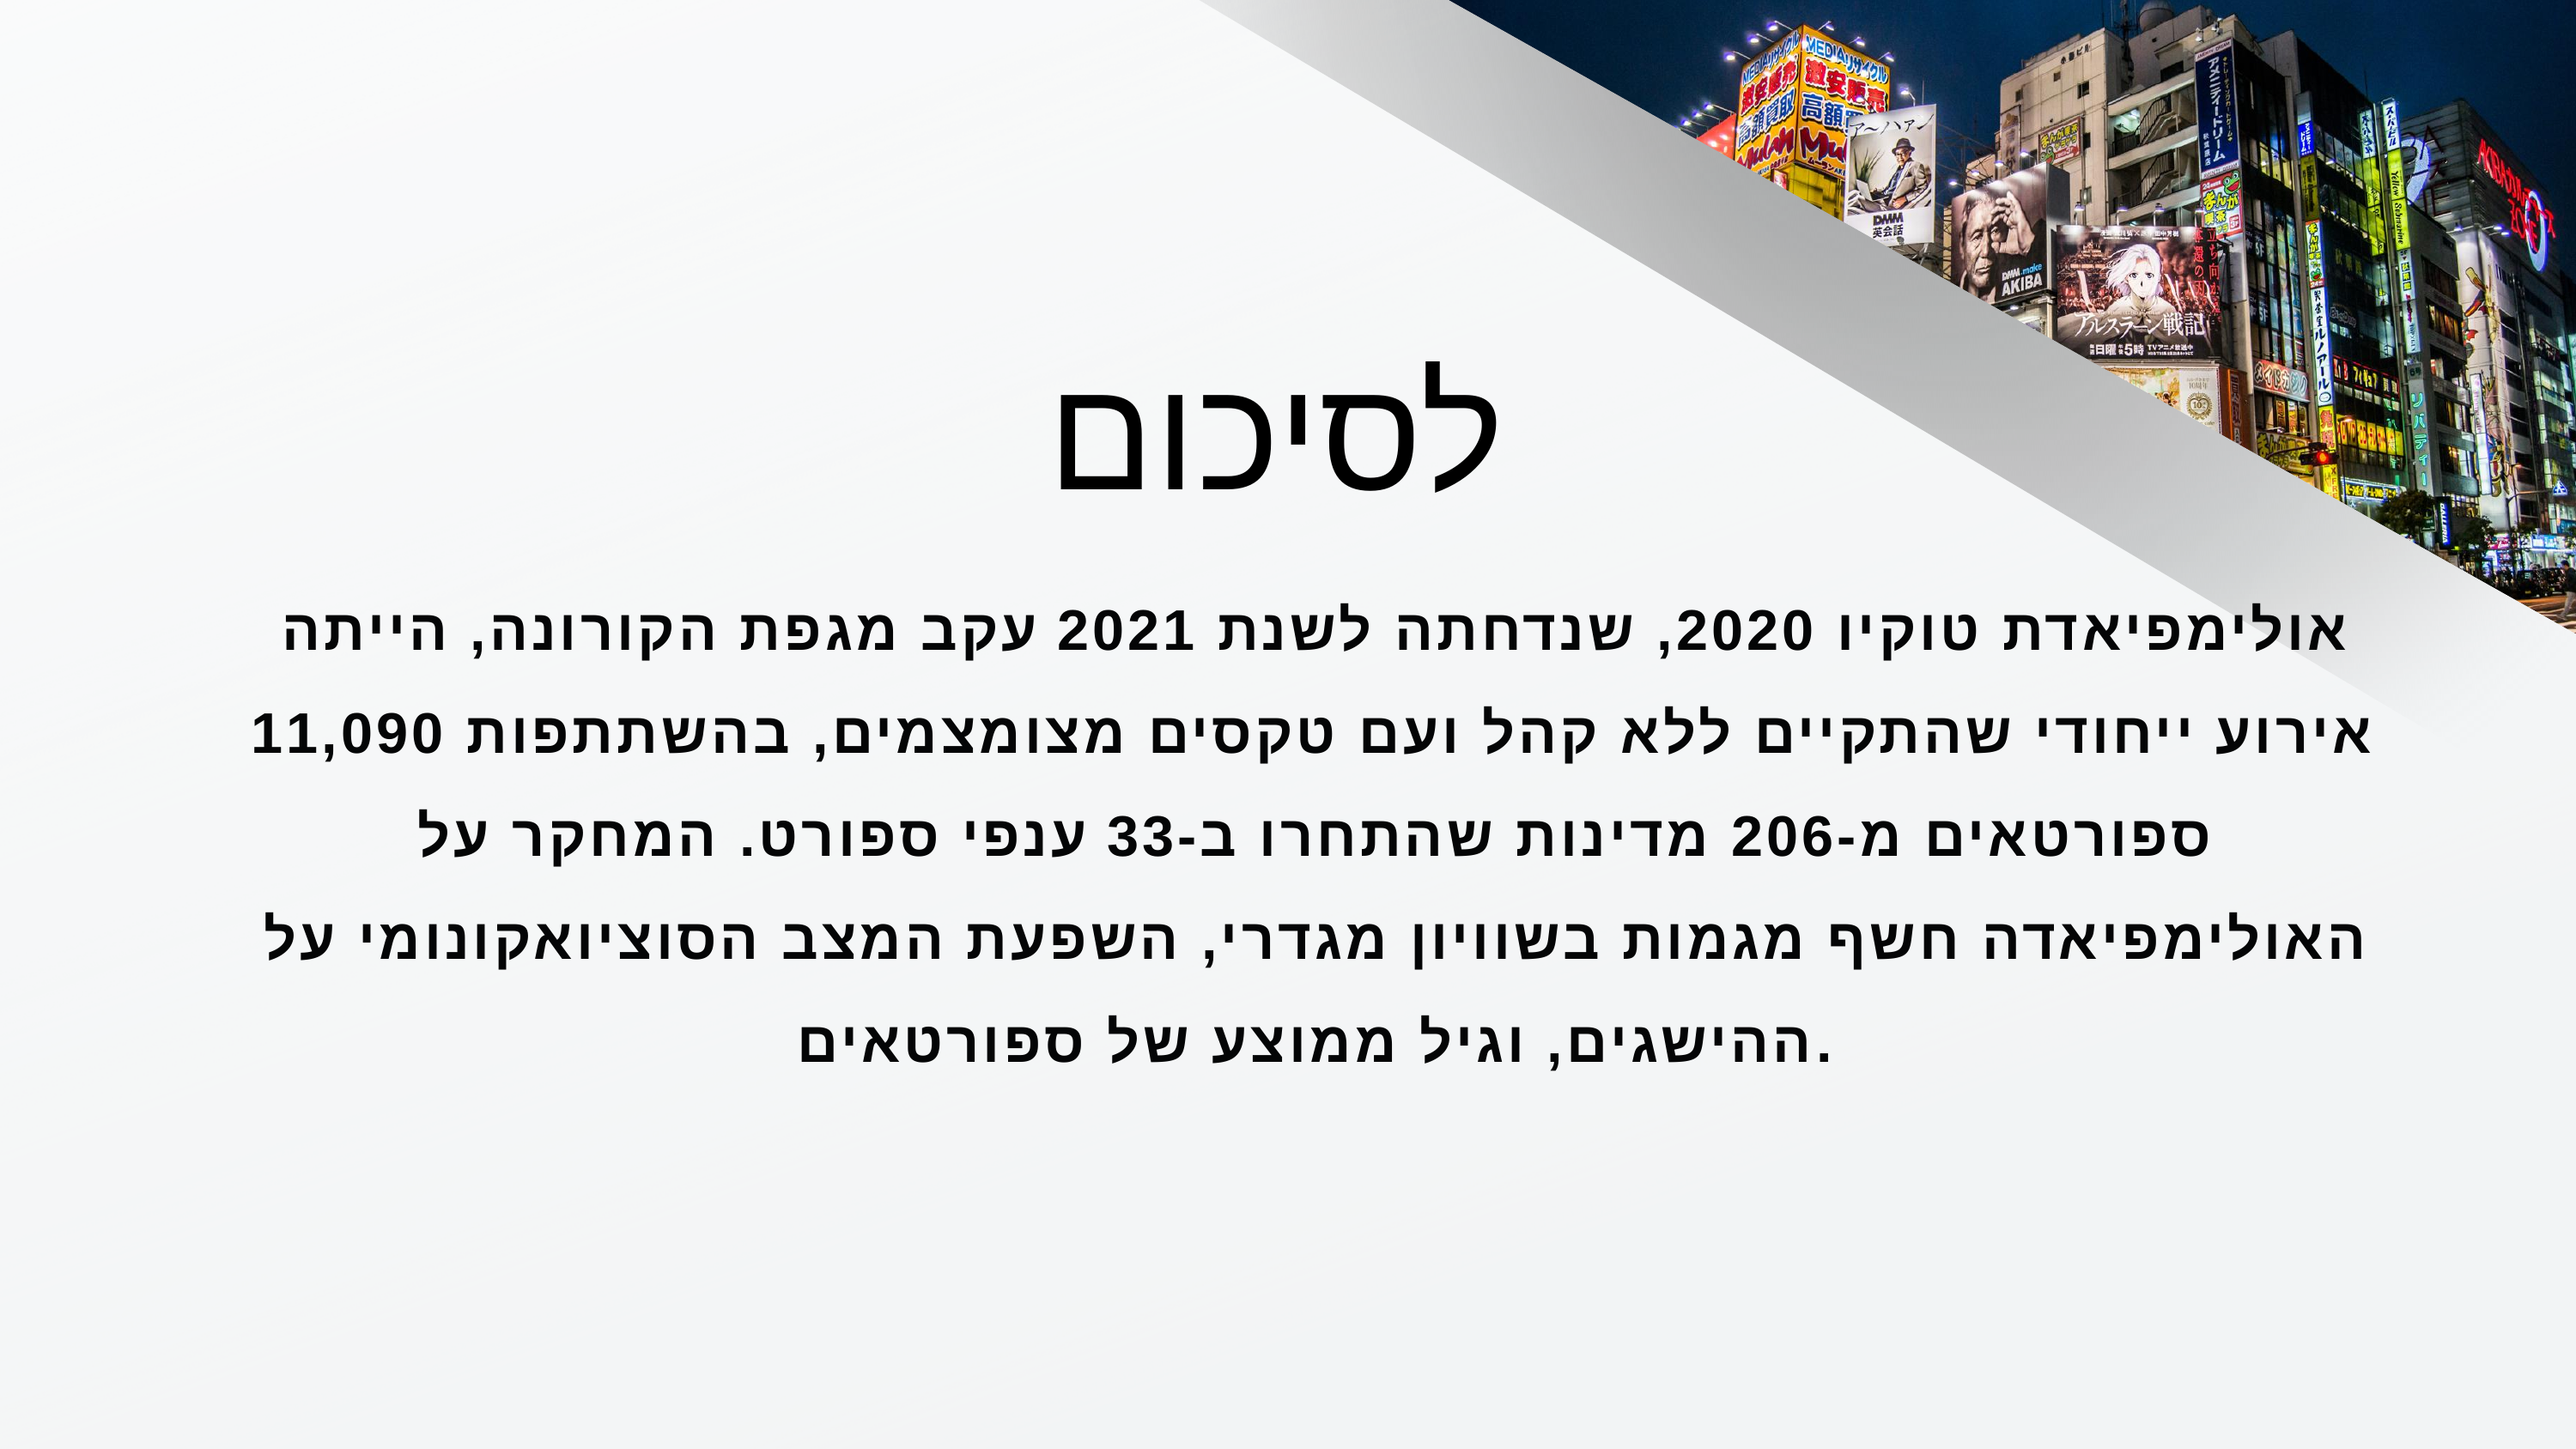

לסיכום
אולימפיאדת טוקיו 2020, שנדחתה לשנת 2021 עקב מגפת הקורונה, הייתה אירוע ייחודי שהתקיים ללא קהל ועם טקסים מצומצמים, בהשתתפות 11,090 ספורטאים מ-206 מדינות שהתחרו ב-33 ענפי ספורט. המחקר על האולימפיאדה חשף מגמות בשוויון מגדרי, השפעת המצב הסוציואקונומי על ההישגים, וגיל ממוצע של ספורטאים.